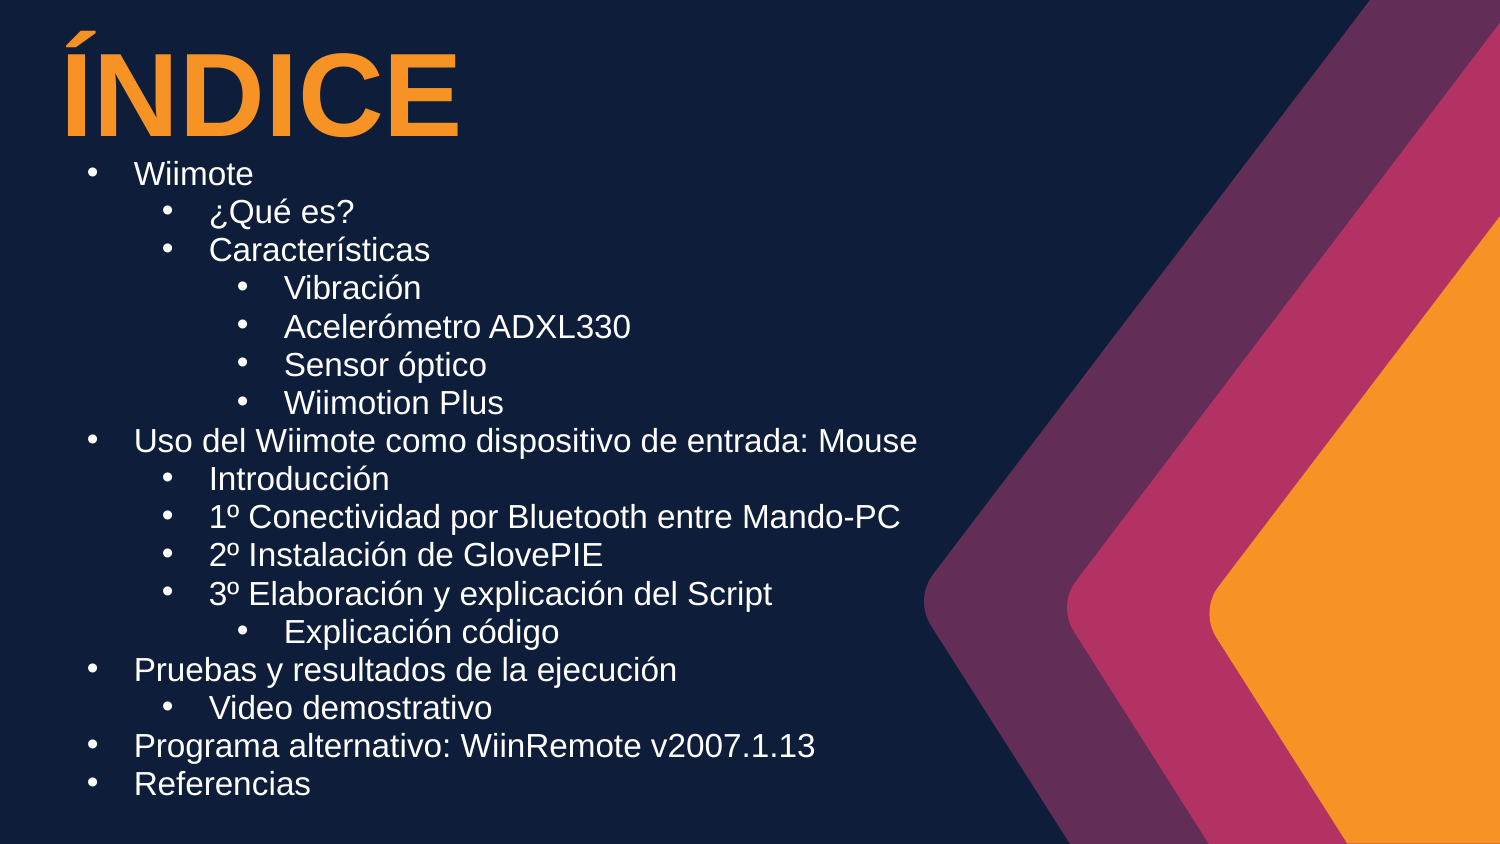

# ÍNDICE
Wiimote
¿Qué es?
Características
Vibración
Acelerómetro ADXL330
Sensor óptico
Wiimotion Plus
Uso del Wiimote como dispositivo de entrada: Mouse
Introducción
1º Conectividad por Bluetooth entre Mando-PC
2º Instalación de GlovePIE
3º Elaboración y explicación del Script
Explicación código
Pruebas y resultados de la ejecución
Video demostrativo
Programa alternativo: WiinRemote v2007.1.13
Referencias